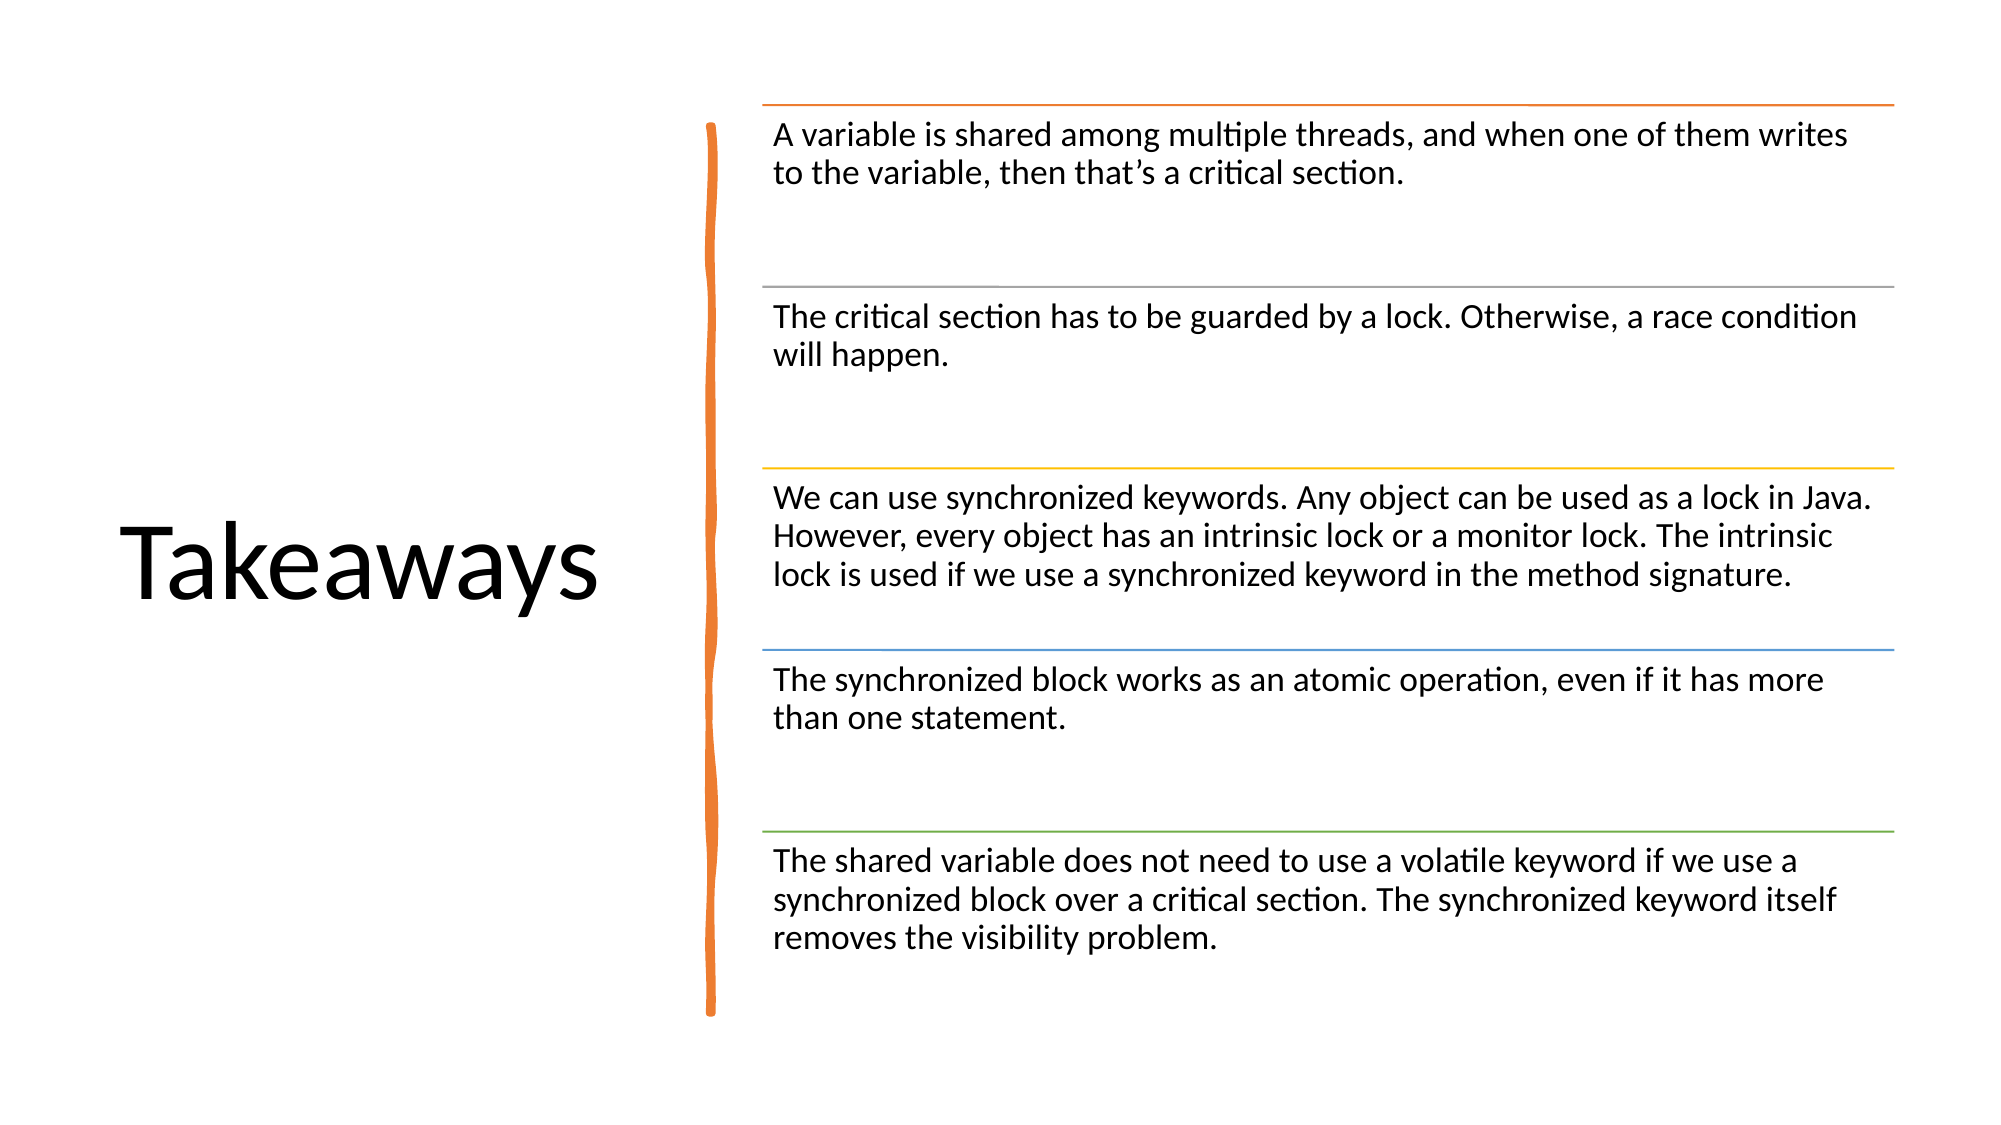

A variable is shared among multiple threads, and when one of them writes to the variable, then that’s a critical section.
The critical section has to be guarded by a lock. Otherwise, a race condition will happen.
We can use synchronized keywords. Any object can be used as a lock in Java. However, every object has an intrinsic lock or a monitor lock. The intrinsic lock is used if we use a synchronized keyword in the method signature.
The synchronized block works as an atomic operation, even if it has more than one statement.
The shared variable does not need to use a volatile keyword if we use a synchronized block over a critical section. The synchronized keyword itself removes the visibility problem.
# Takeaways